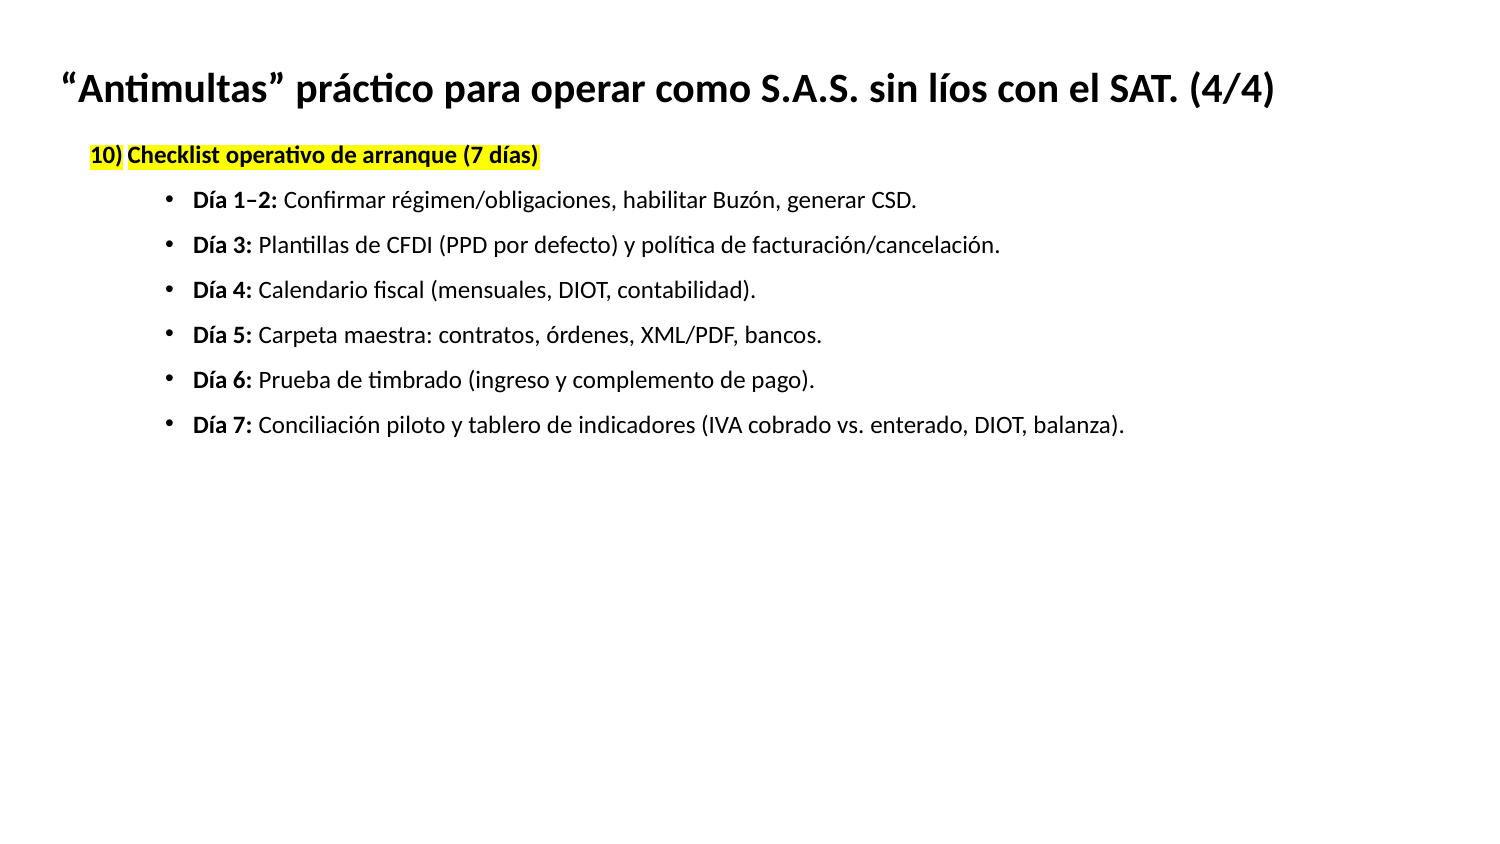

“Antimultas” práctico para operar como S.A.S. sin líos con el SAT. (4/4)
Checklist operativo de arranque (7 días)
Día 1–2: Confirmar régimen/obligaciones, habilitar Buzón, generar CSD.
Día 3: Plantillas de CFDI (PPD por defecto) y política de facturación/cancelación.
Día 4: Calendario fiscal (mensuales, DIOT, contabilidad).
Día 5: Carpeta maestra: contratos, órdenes, XML/PDF, bancos.
Día 6: Prueba de timbrado (ingreso y complemento de pago).
Día 7: Conciliación piloto y tablero de indicadores (IVA cobrado vs. enterado, DIOT, balanza).